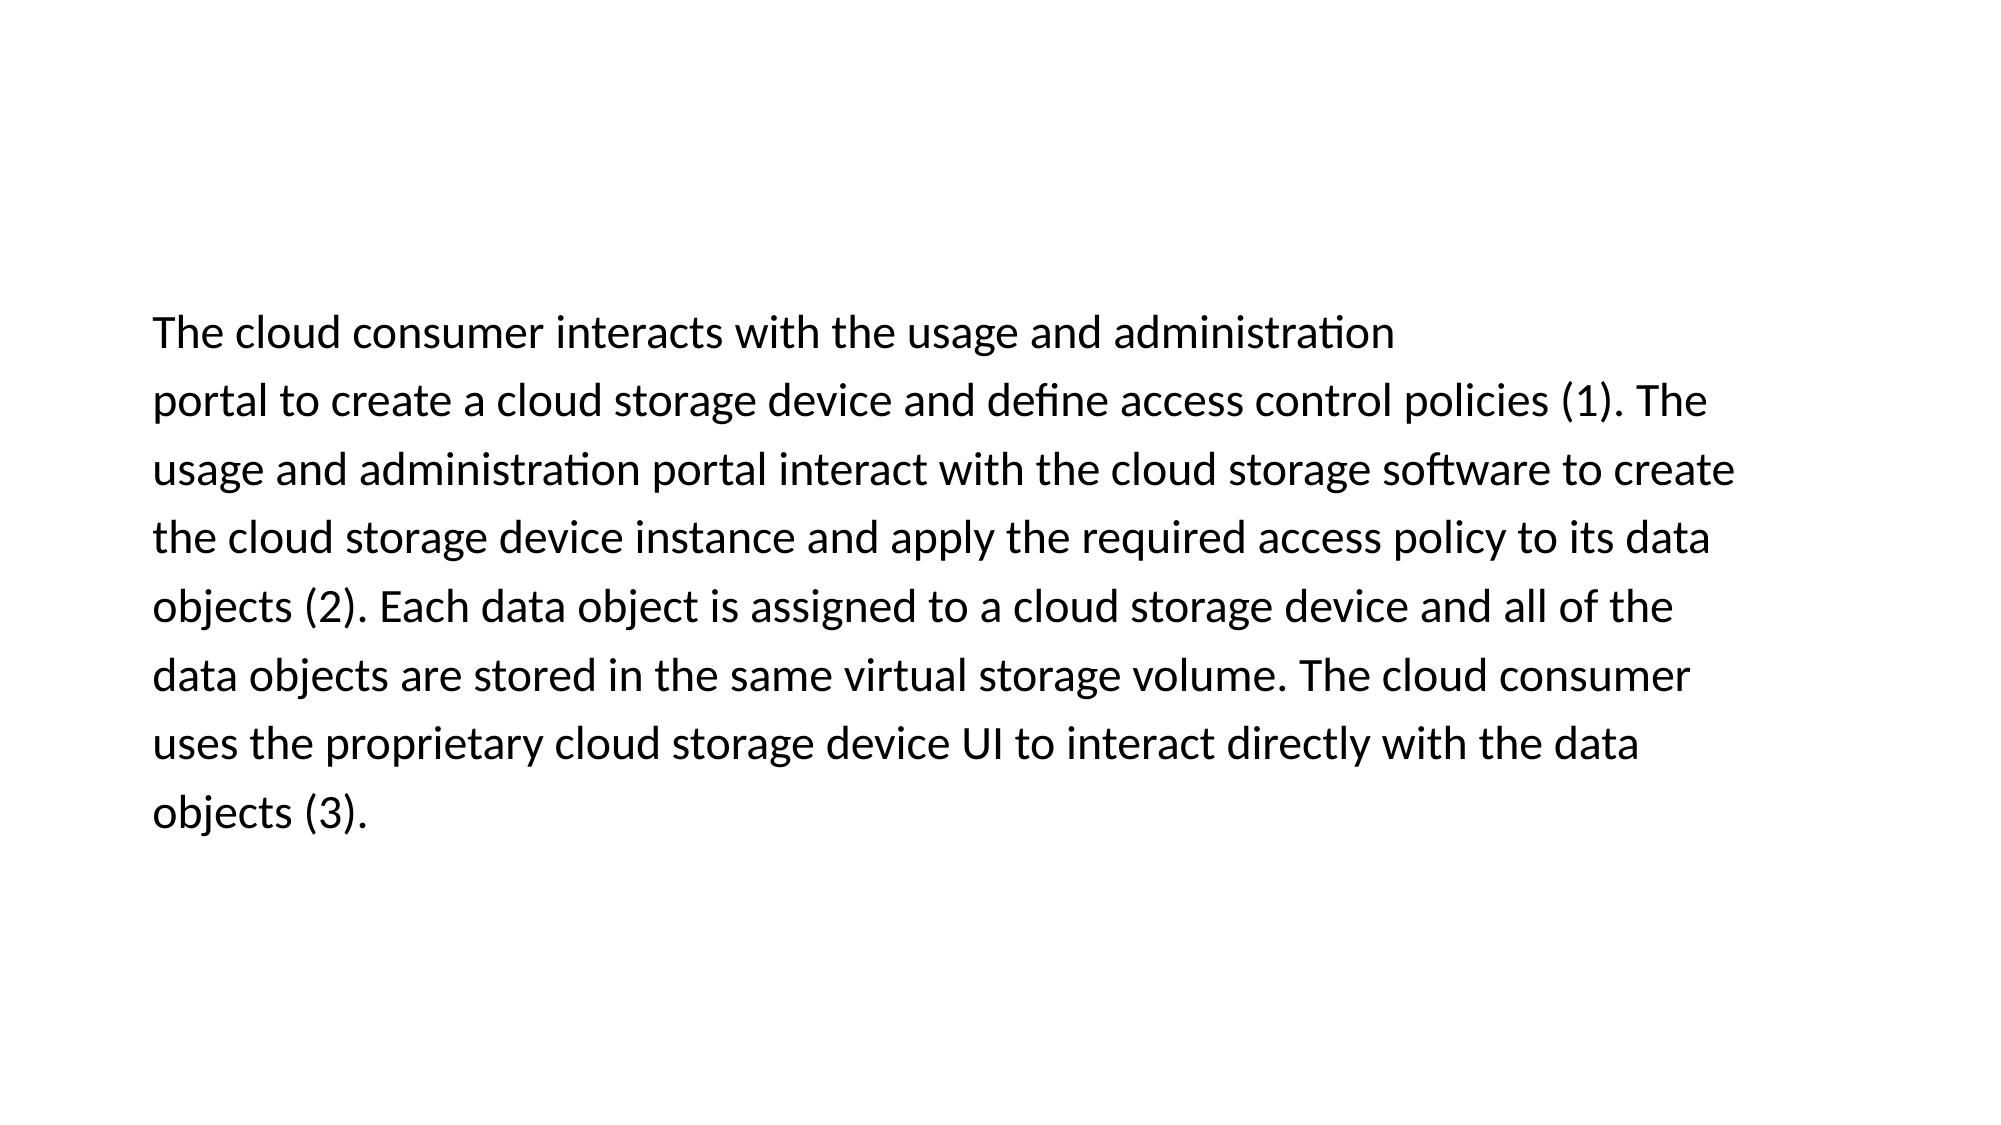

#
The cloud consumer interacts with the usage and administration
portal to create a cloud storage device and define access control policies (1). The
usage and administration portal interact with the cloud storage software to create
the cloud storage device instance and apply the required access policy to its data
objects (2). Each data object is assigned to a cloud storage device and all of the
data objects are stored in the same virtual storage volume. The cloud consumer
uses the proprietary cloud storage device UI to interact directly with the data
objects (3).